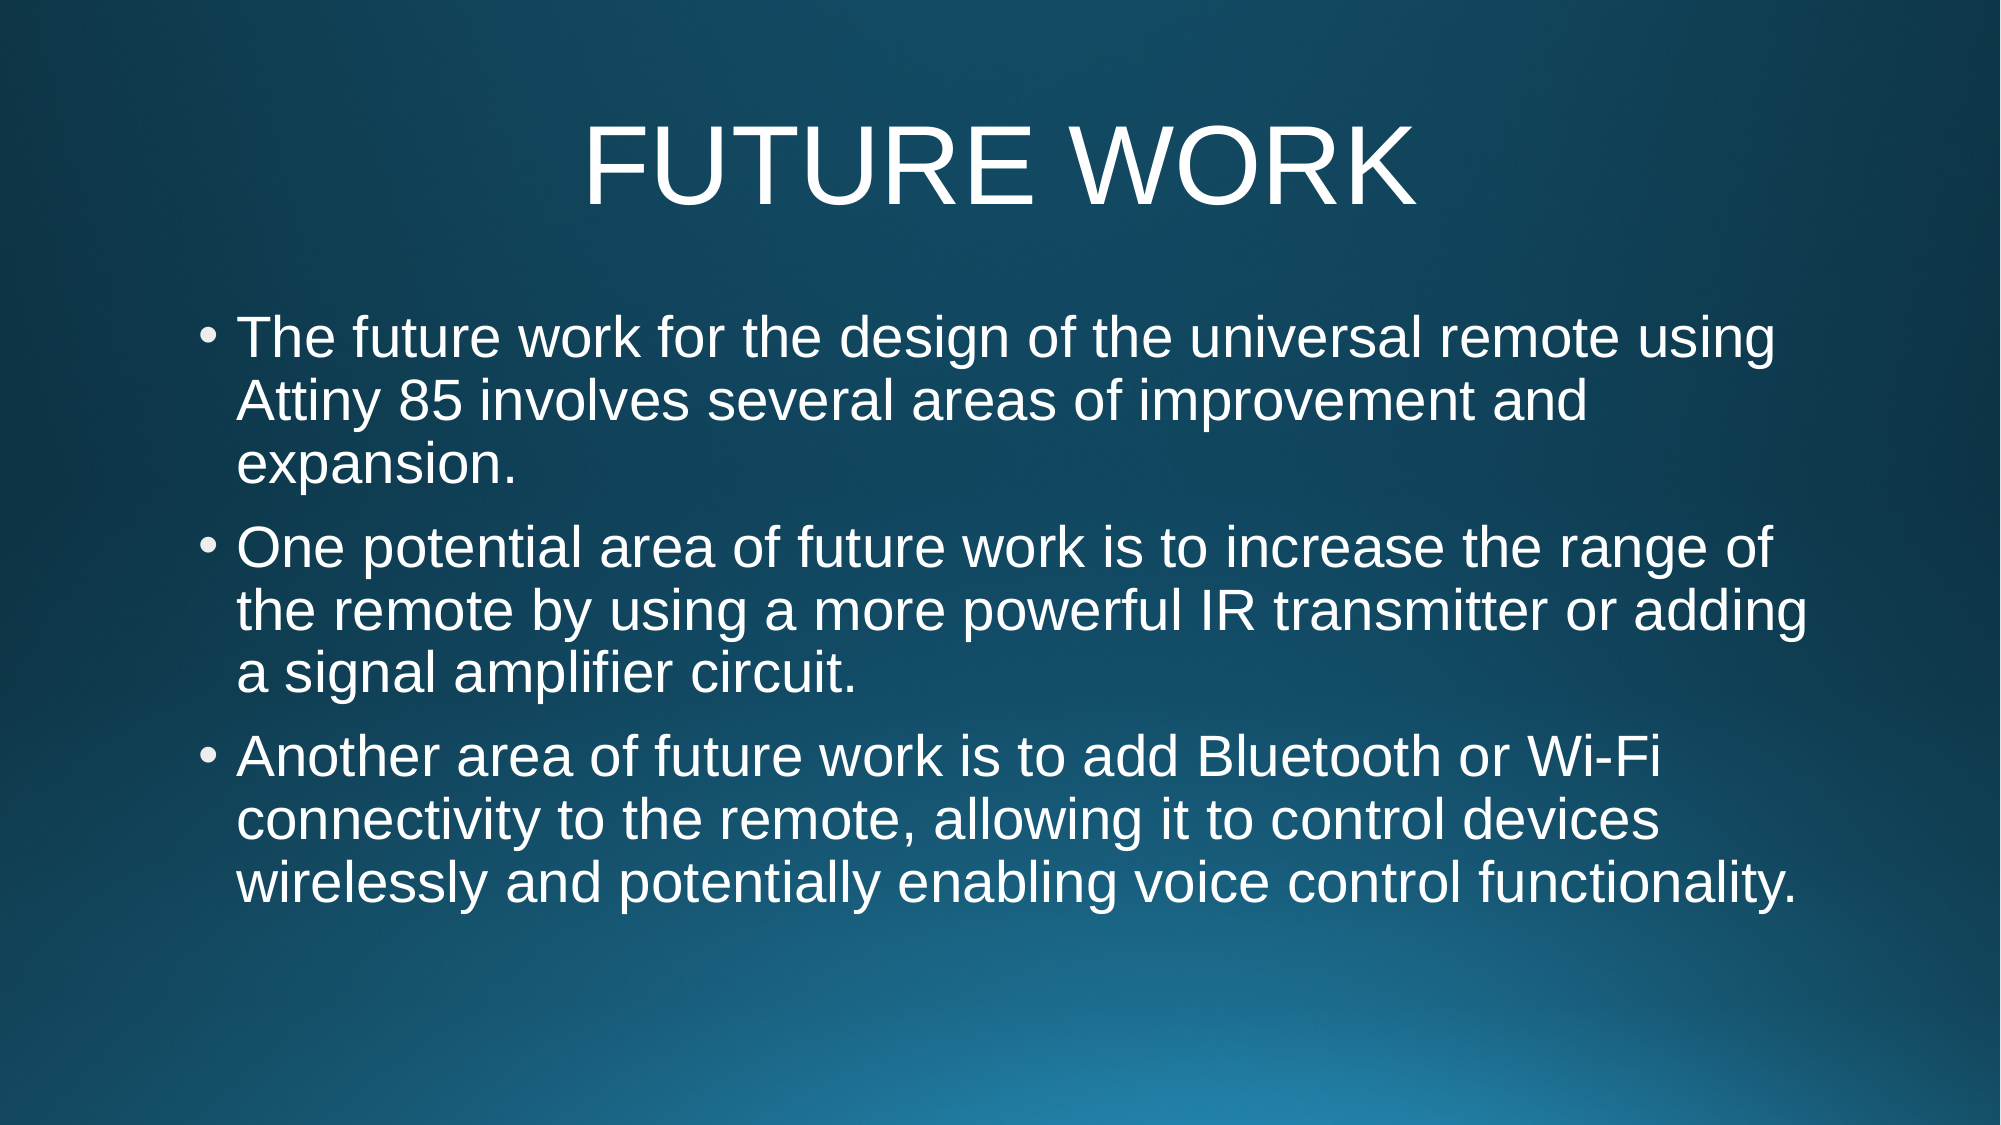

# FUTURE WORK
The future work for the design of the universal remote using Attiny 85 involves several areas of improvement and expansion.
One potential area of future work is to increase the range of the remote by using a more powerful IR transmitter or adding a signal amplifier circuit.
Another area of future work is to add Bluetooth or Wi-Fi connectivity to the remote, allowing it to control devices wirelessly and potentially enabling voice control functionality.